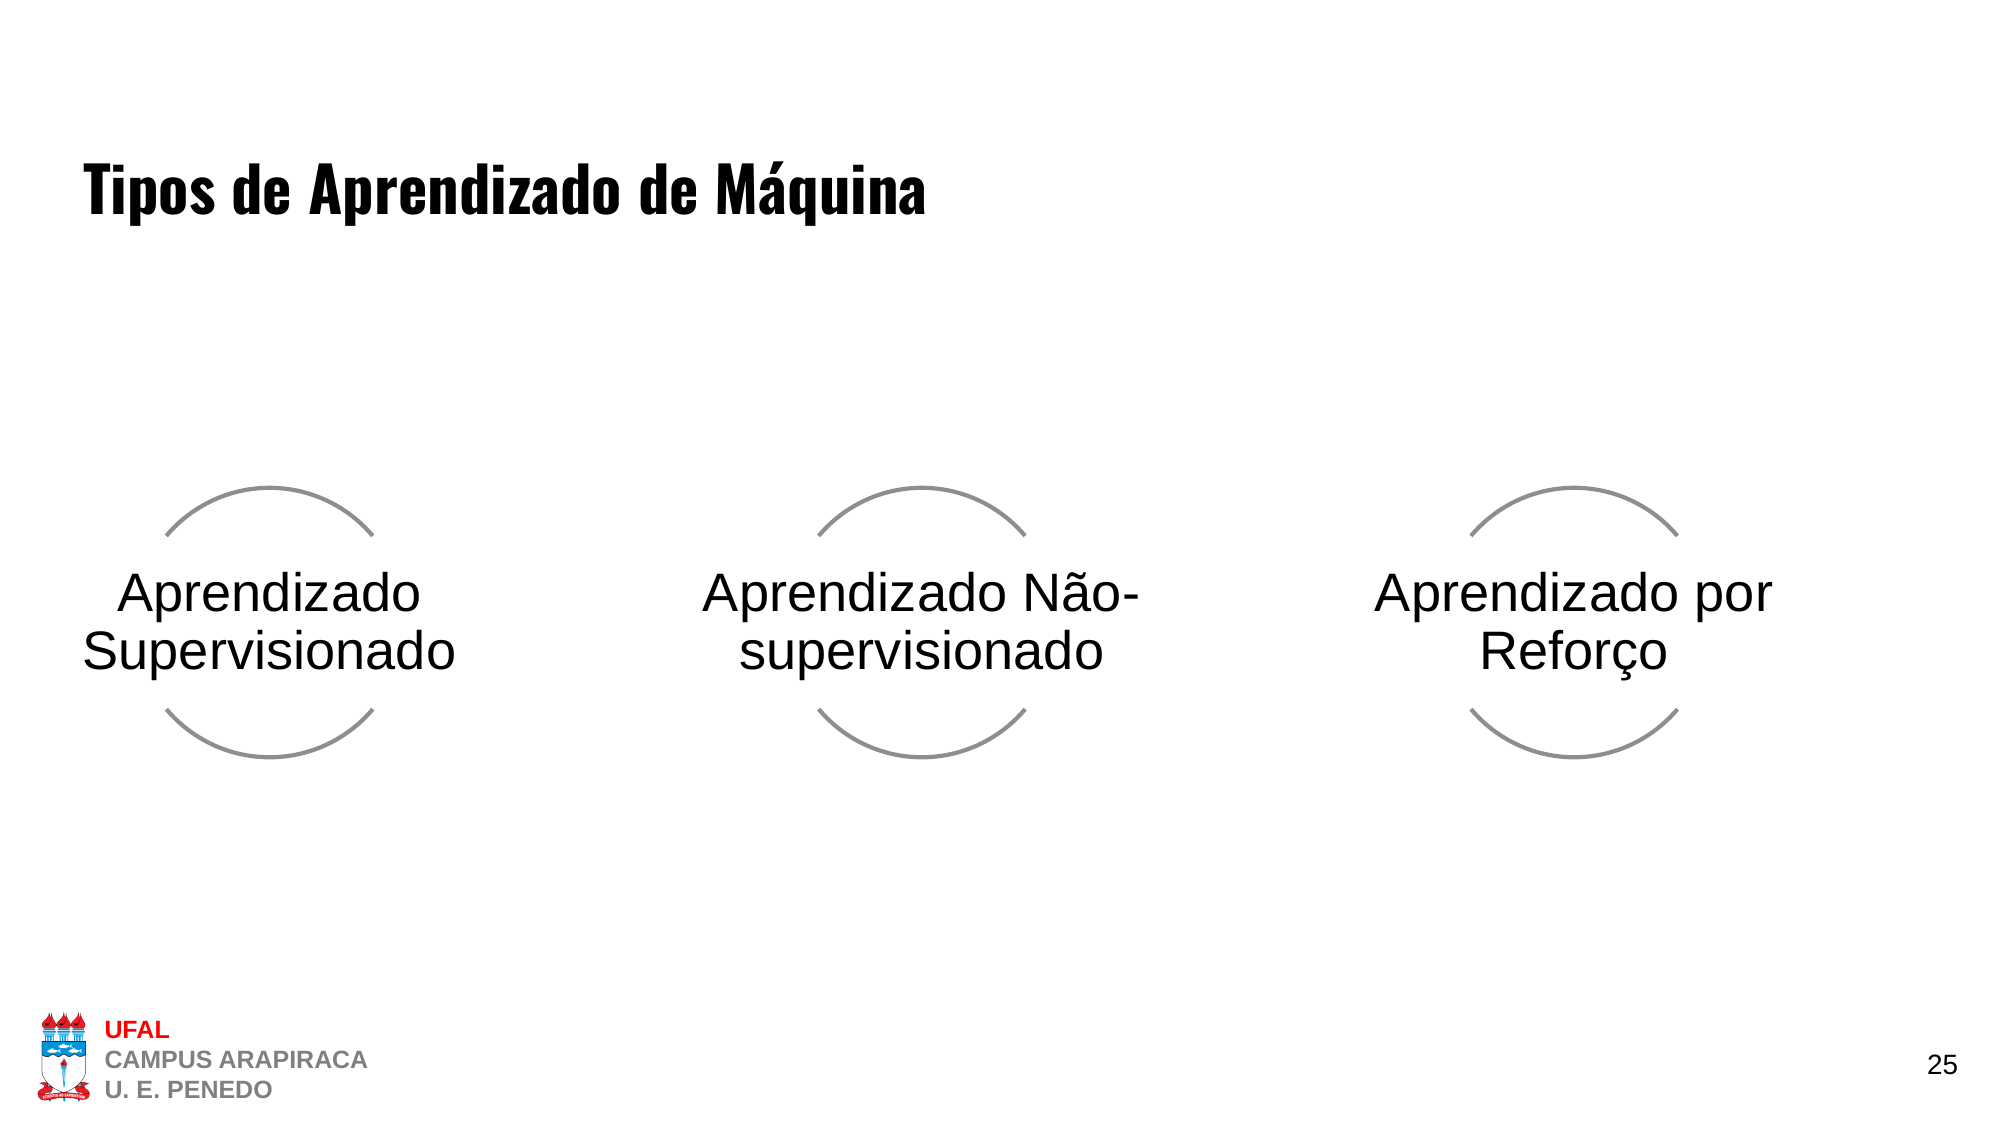

# Tipos de Aprendizado de Máquina
Aprendizado Supervisionado
Aprendizado Não-supervisionado
Aprendizado por Reforço
25